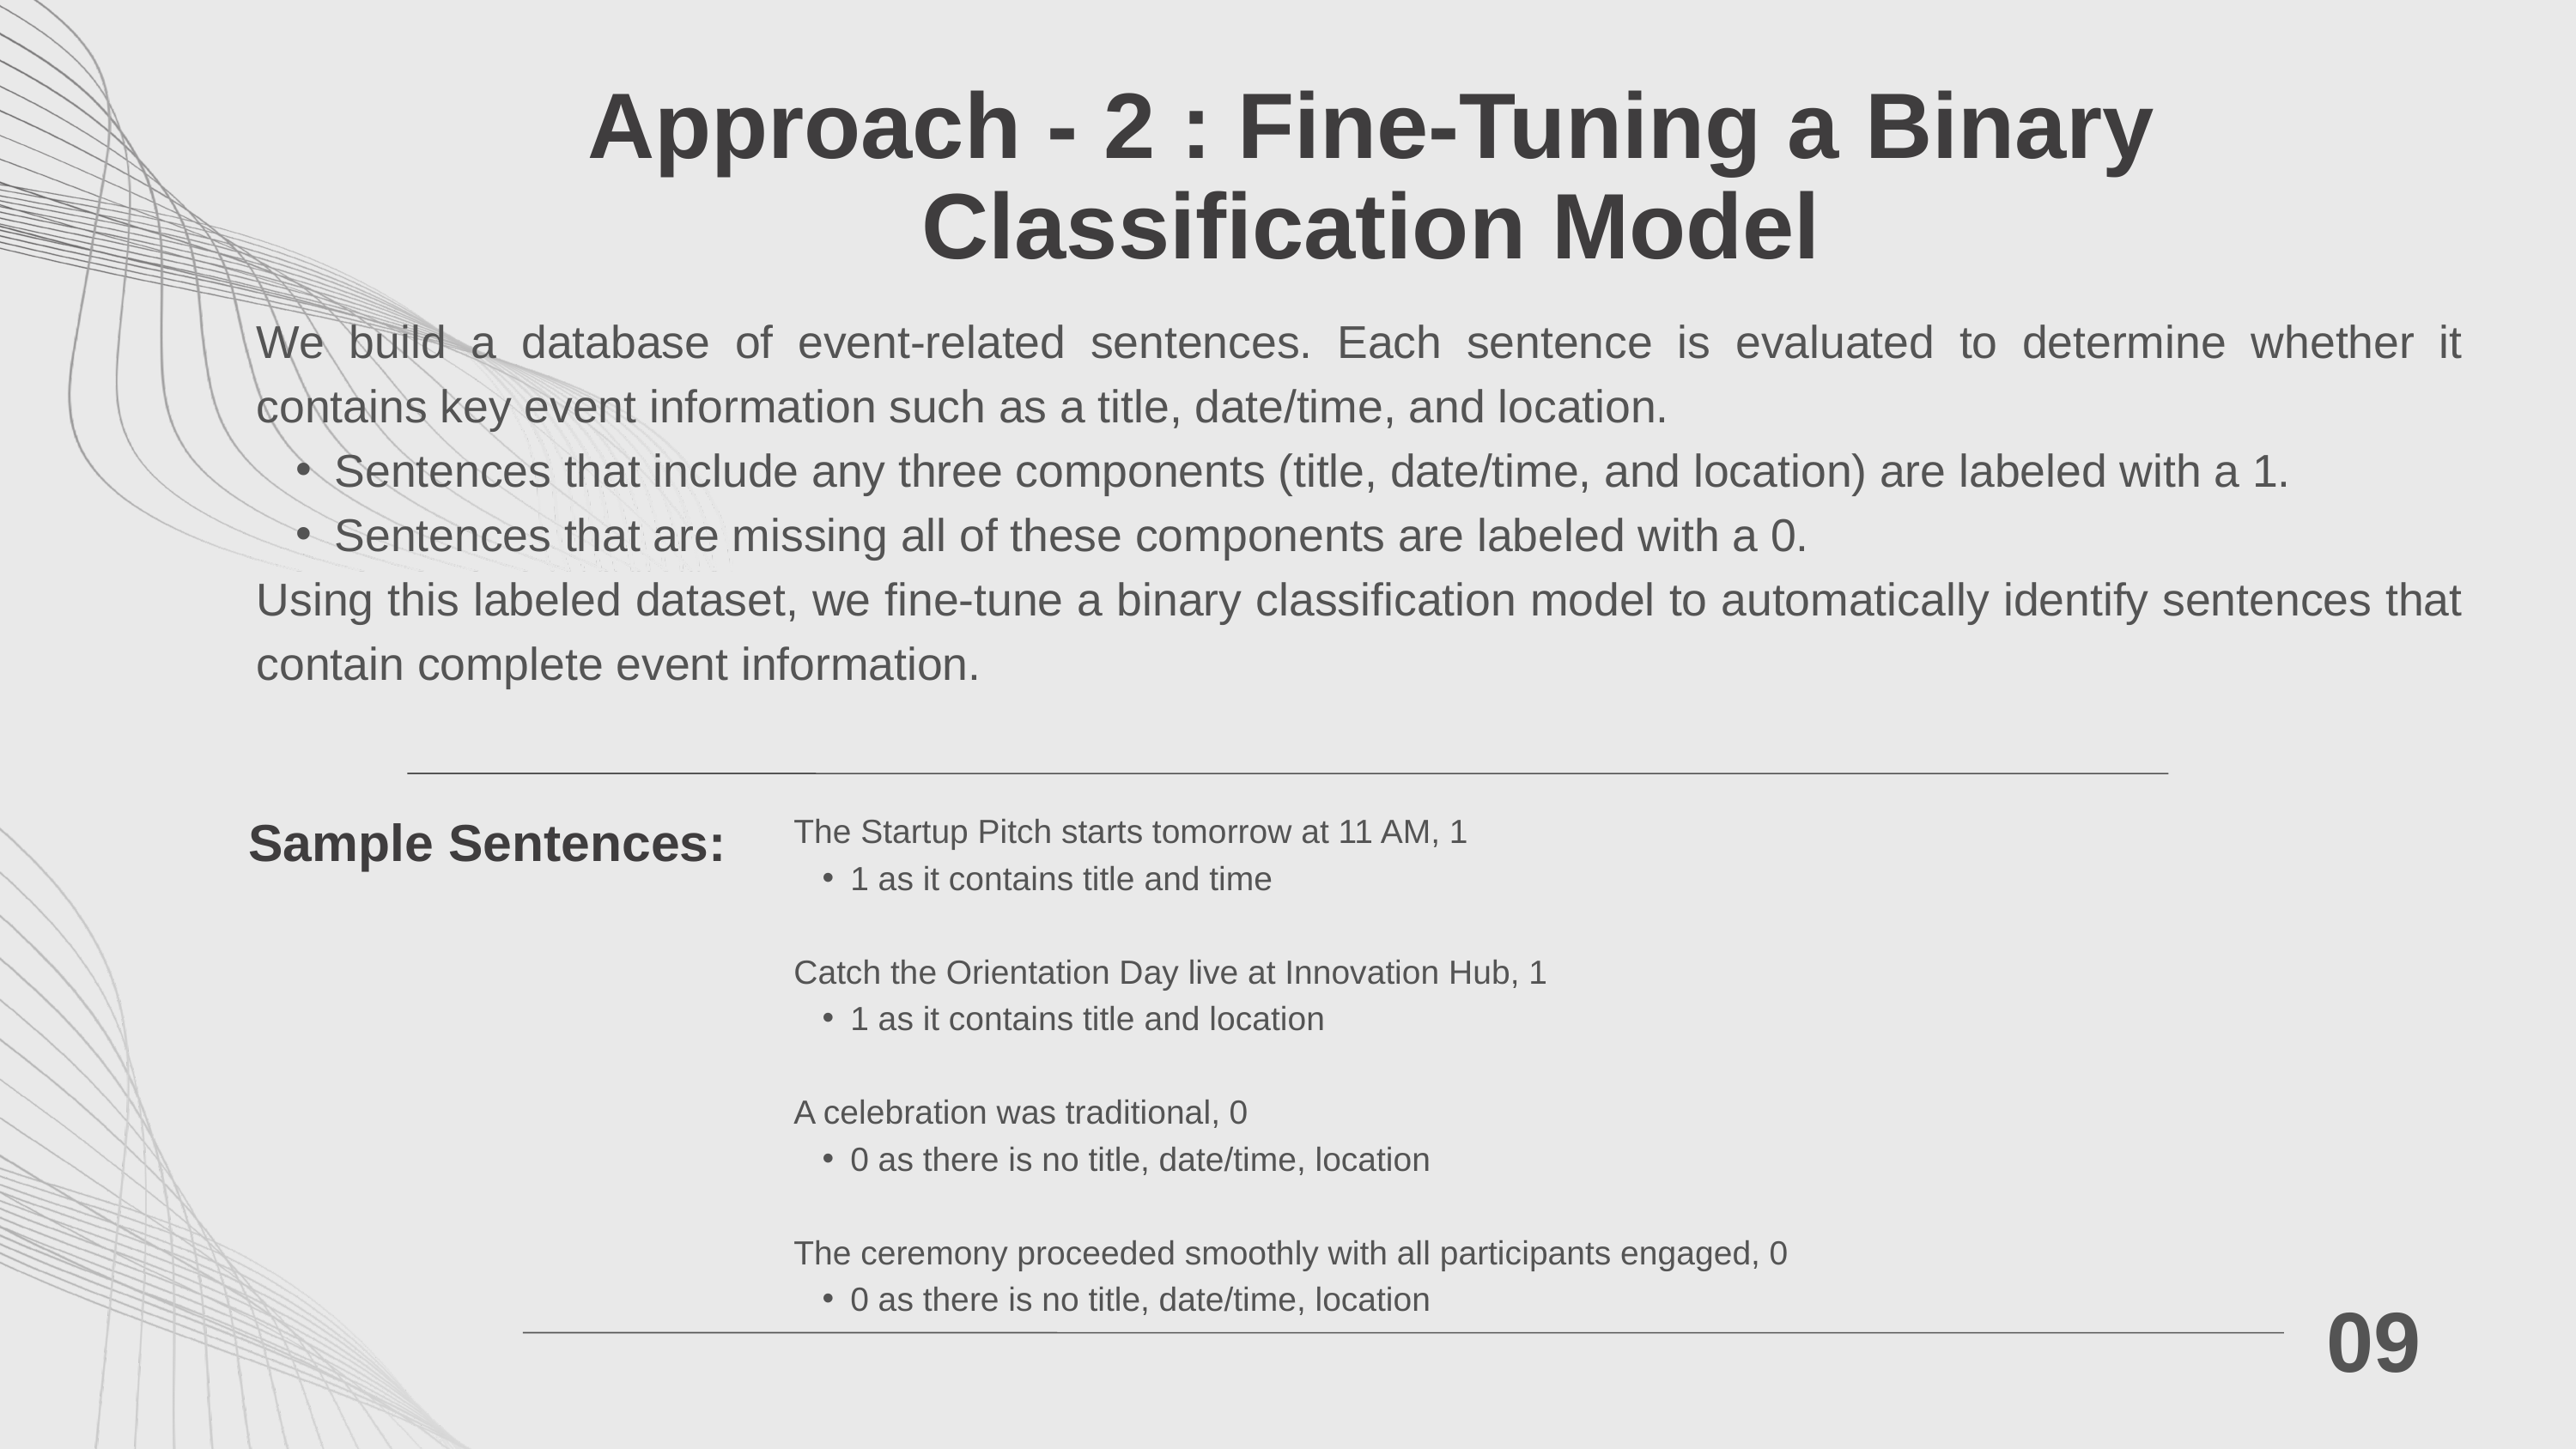

Approach - 2 : Fine-Tuning a Binary Classification Model
We build a database of event-related sentences. Each sentence is evaluated to determine whether it contains key event information such as a title, date/time, and location.
Sentences that include any three components (title, date/time, and location) are labeled with a 1.
Sentences that are missing all of these components are labeled with a 0.
Using this labeled dataset, we fine-tune a binary classification model to automatically identify sentences that contain complete event information.

Sample Sentences:
The Startup Pitch starts tomorrow at 11 AM, 1
1 as it contains title and time

Catch the Orientation Day live at Innovation Hub, 1
1 as it contains title and location

A celebration was traditional, 0
0 as there is no title, date/time, location

The ceremony proceeded smoothly with all participants engaged, 0
0 as there is no title, date/time, location
09